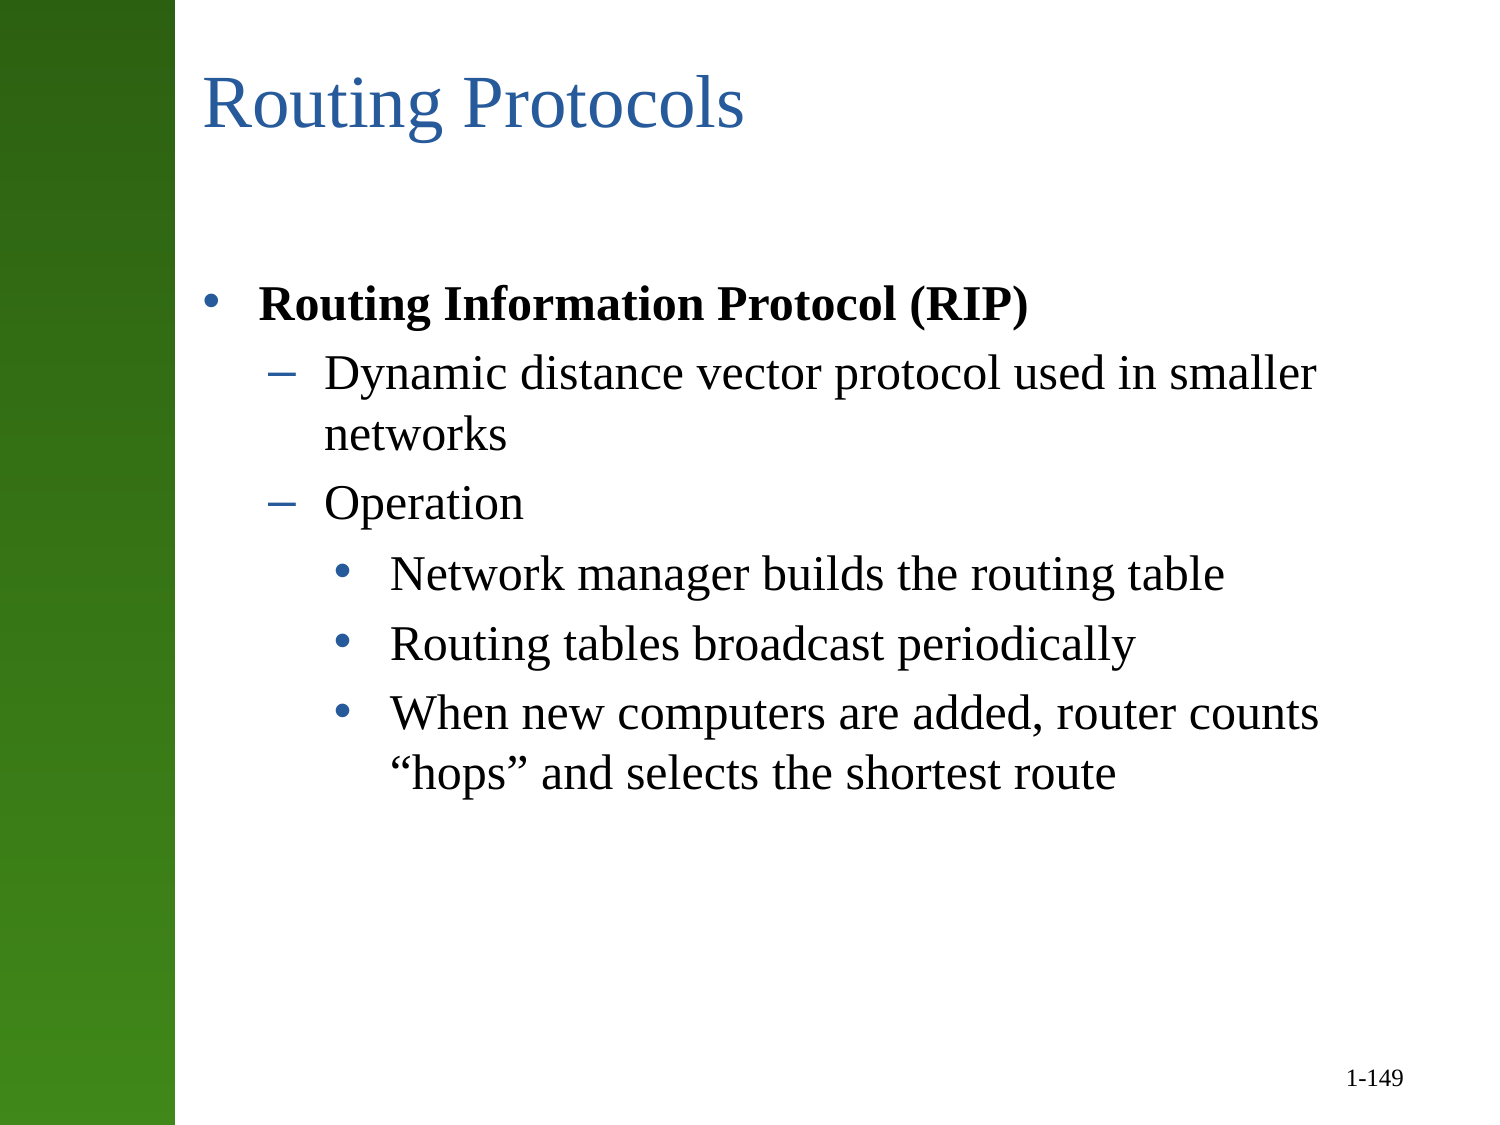

# Routing Protocols
Routing Information Protocol (RIP)
Dynamic distance vector protocol used in smaller networks
Operation
Network manager builds the routing table
Routing tables broadcast periodically
When new computers are added, router counts “hops” and selects the shortest route